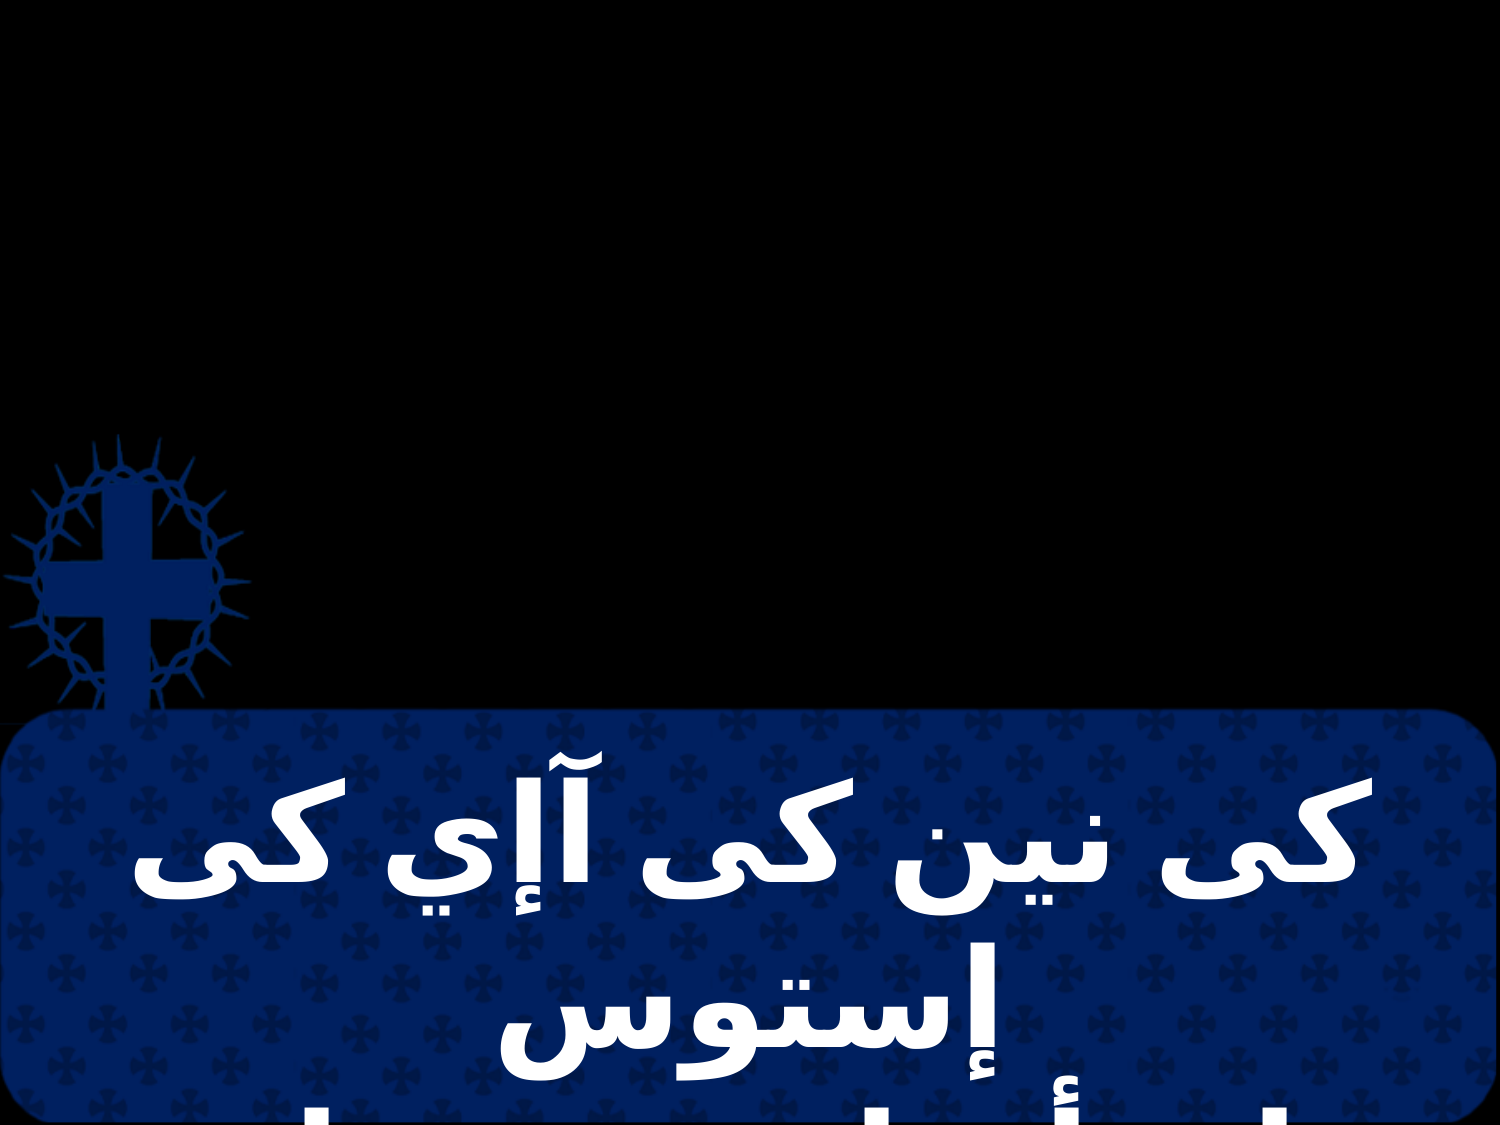

# كى نين كى آإي كى إستوس إى أوناس تون إى أونون آمين.